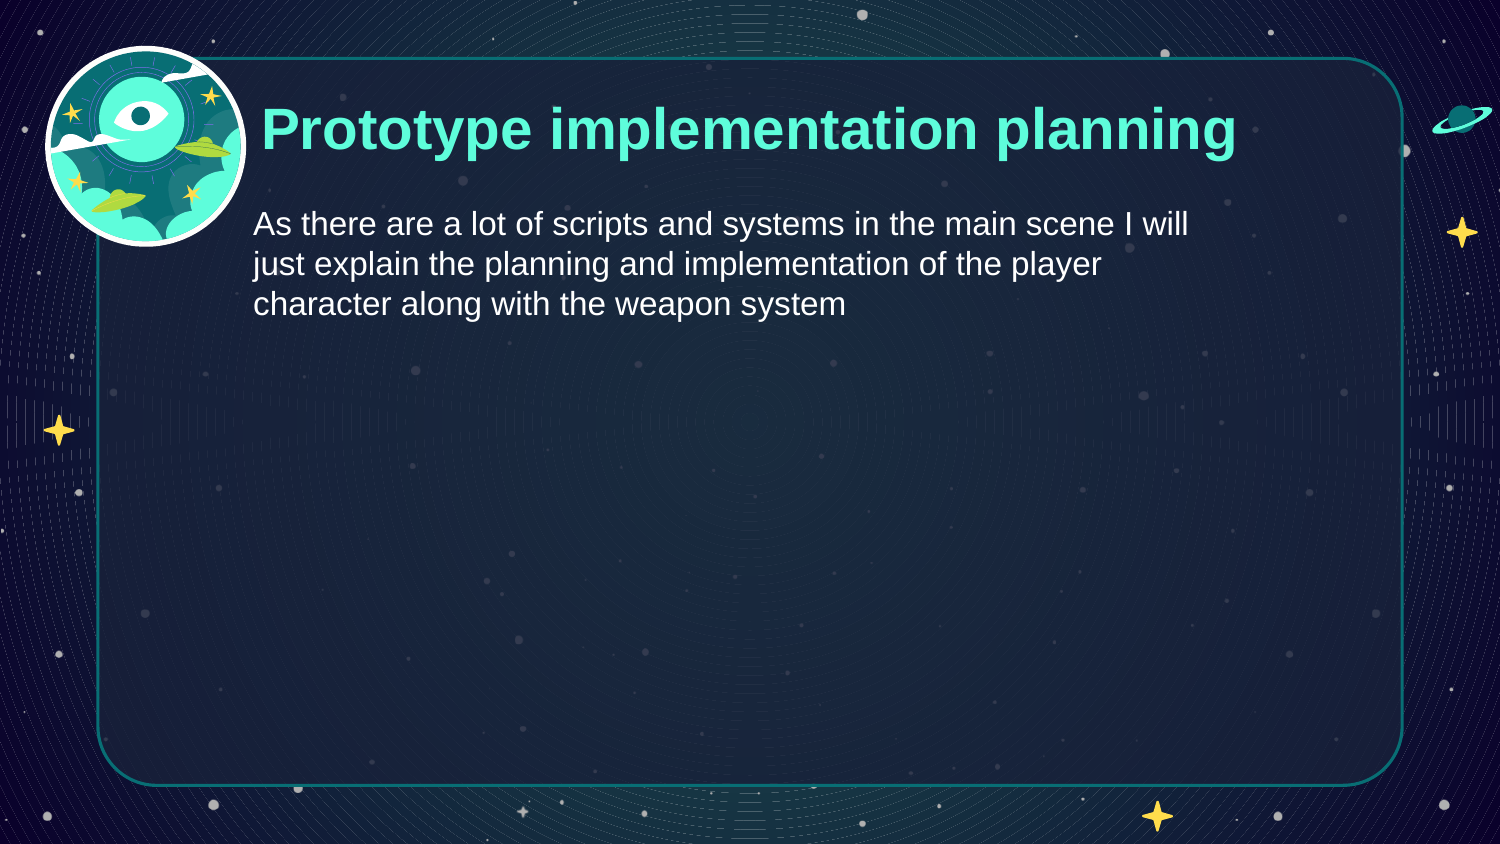

# Prototype implementation planning
As there are a lot of scripts and systems in the main scene I will just explain the planning and implementation of the player character along with the weapon system